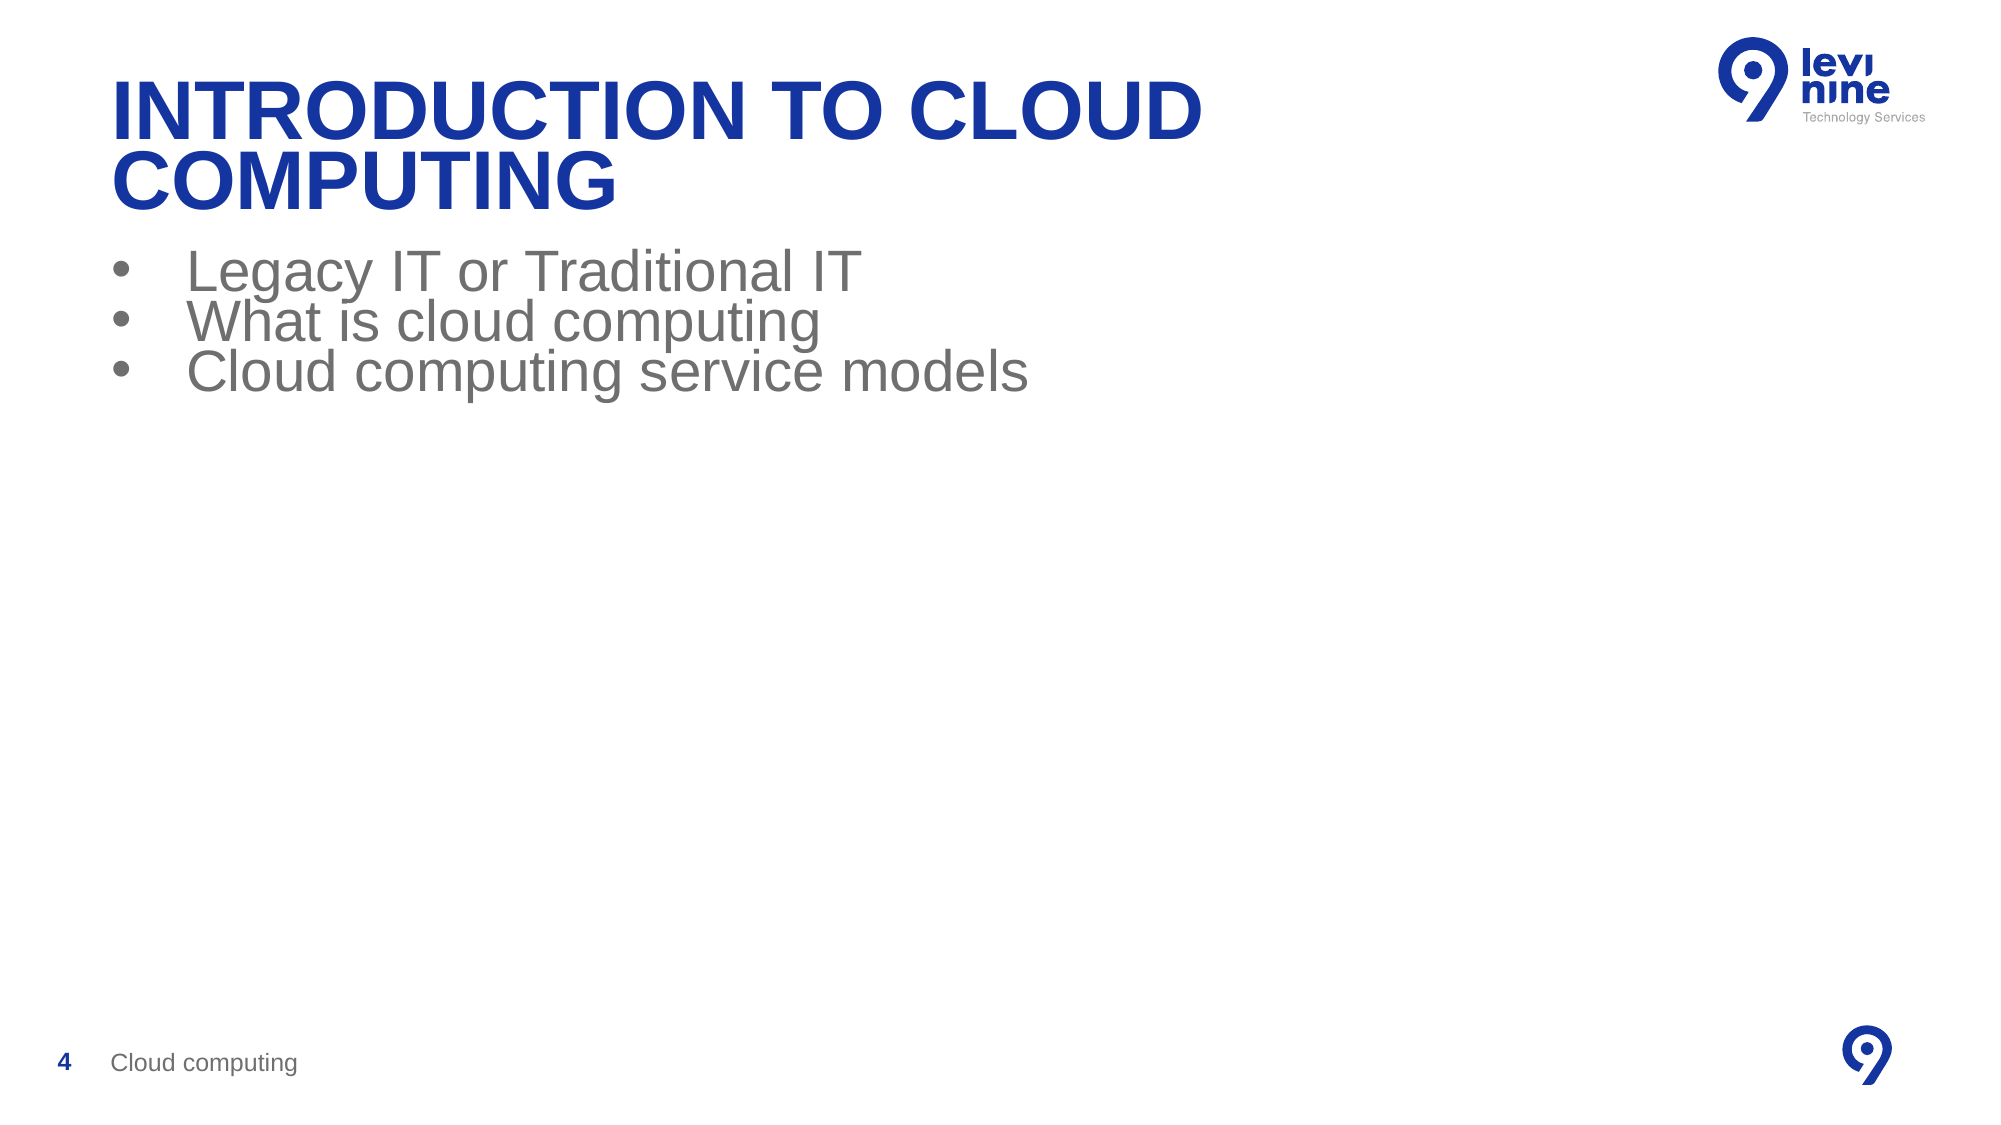

# Introduction to cloud computing
Legacy IT or Traditional IT
What is cloud computing
Cloud computing service models

Cloud computing
4